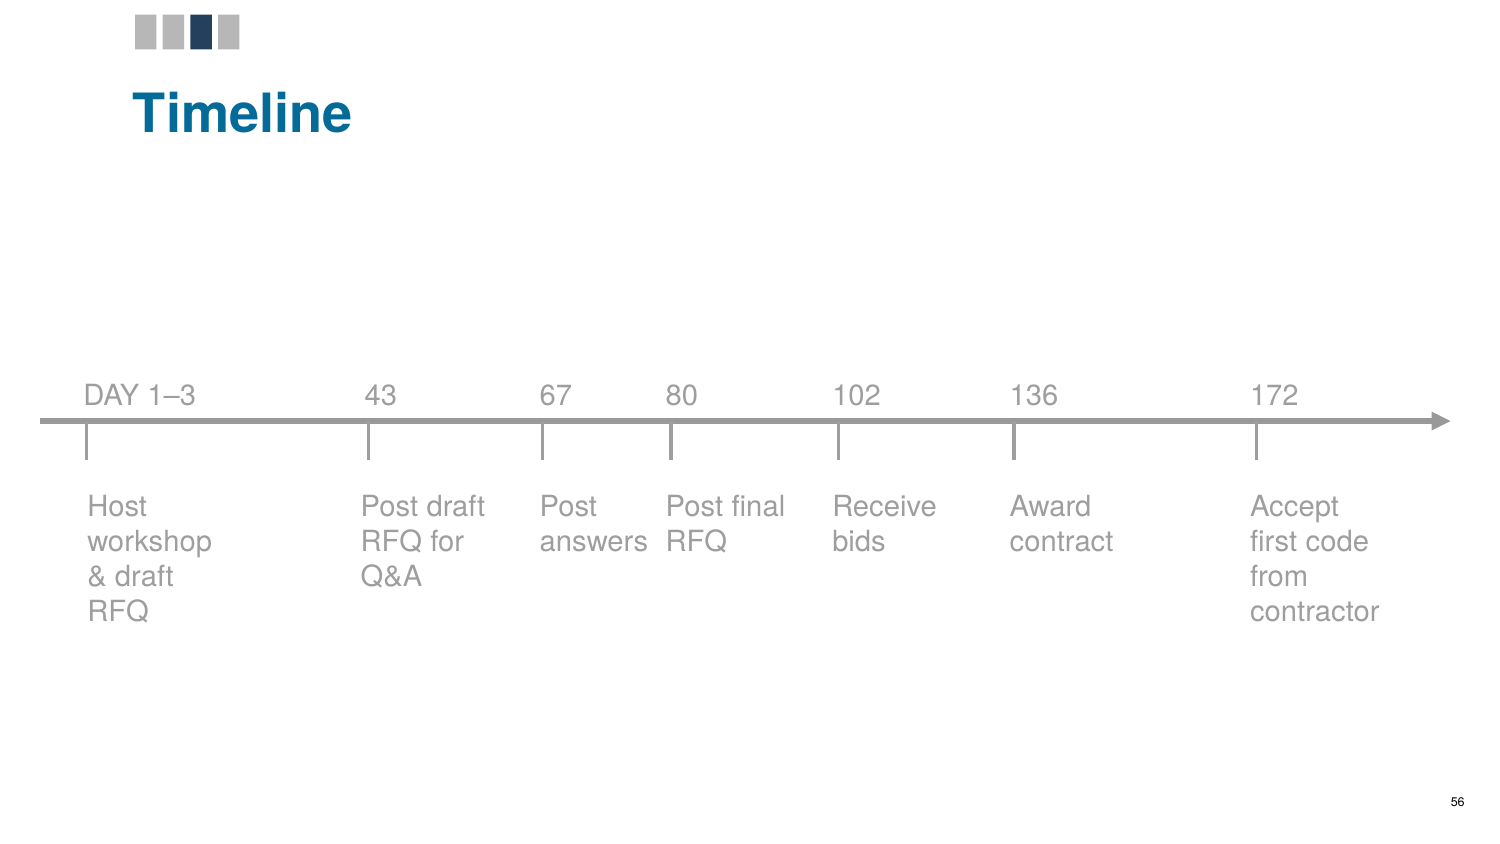

Timeline
DAY 1–3
43
67
80
102
136
172
Host workshop & draft RFQ
Post draft RFQ for Q&A
Post answers
Post final RFQ
Receive bids
Award contract
Accept first code from contractor
56